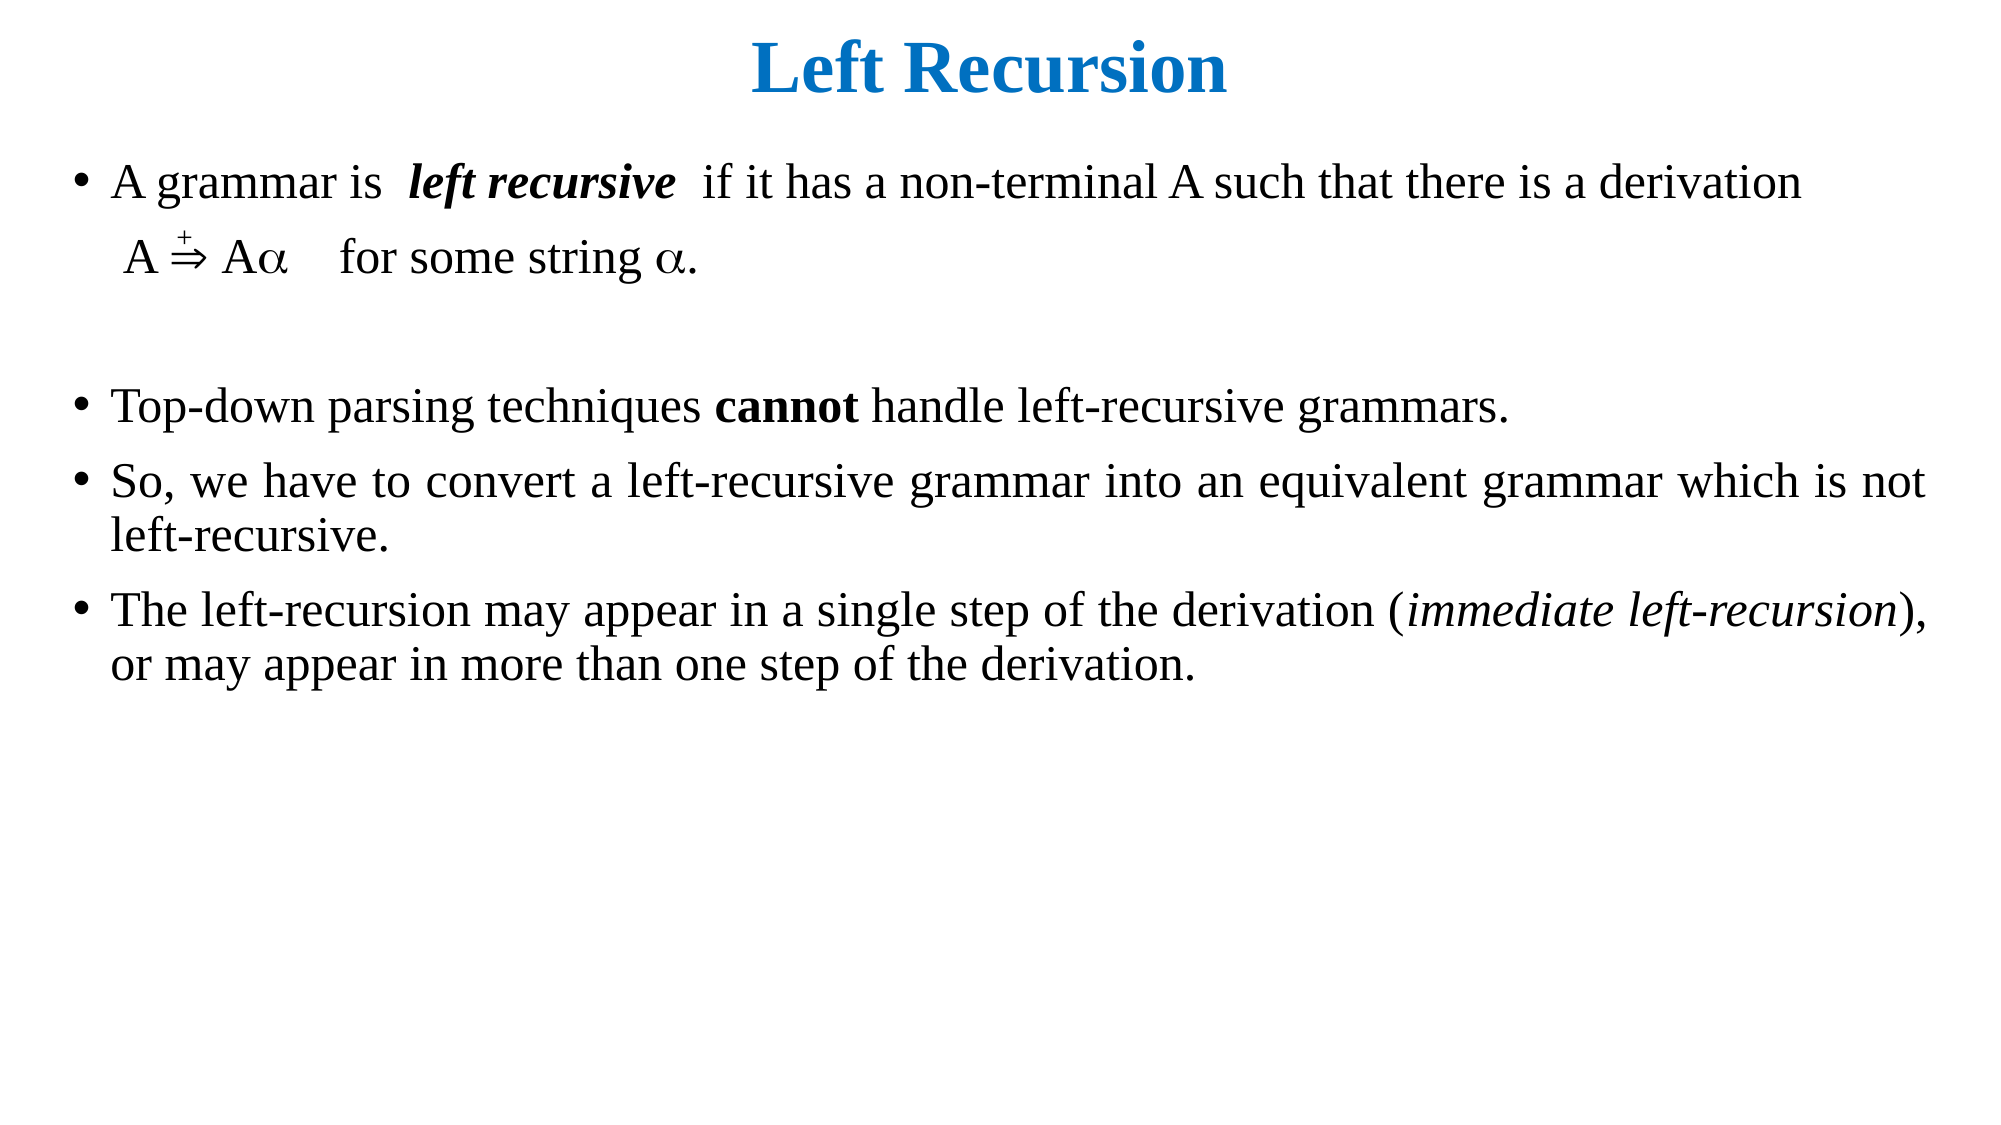

# Left Recursion
A grammar is  left recursive  if it has a non-terminal A such that there is a derivation
	 A ⇒ Aα    for some string α.

Top-down parsing techniques cannot handle left-recursive grammars.
So, we have to convert a left-recursive grammar into an equivalent grammar which is not left-recursive.
The left-recursion may appear in a single step of the derivation (immediate left-recursion), or may appear in more than one step of the derivation.
+